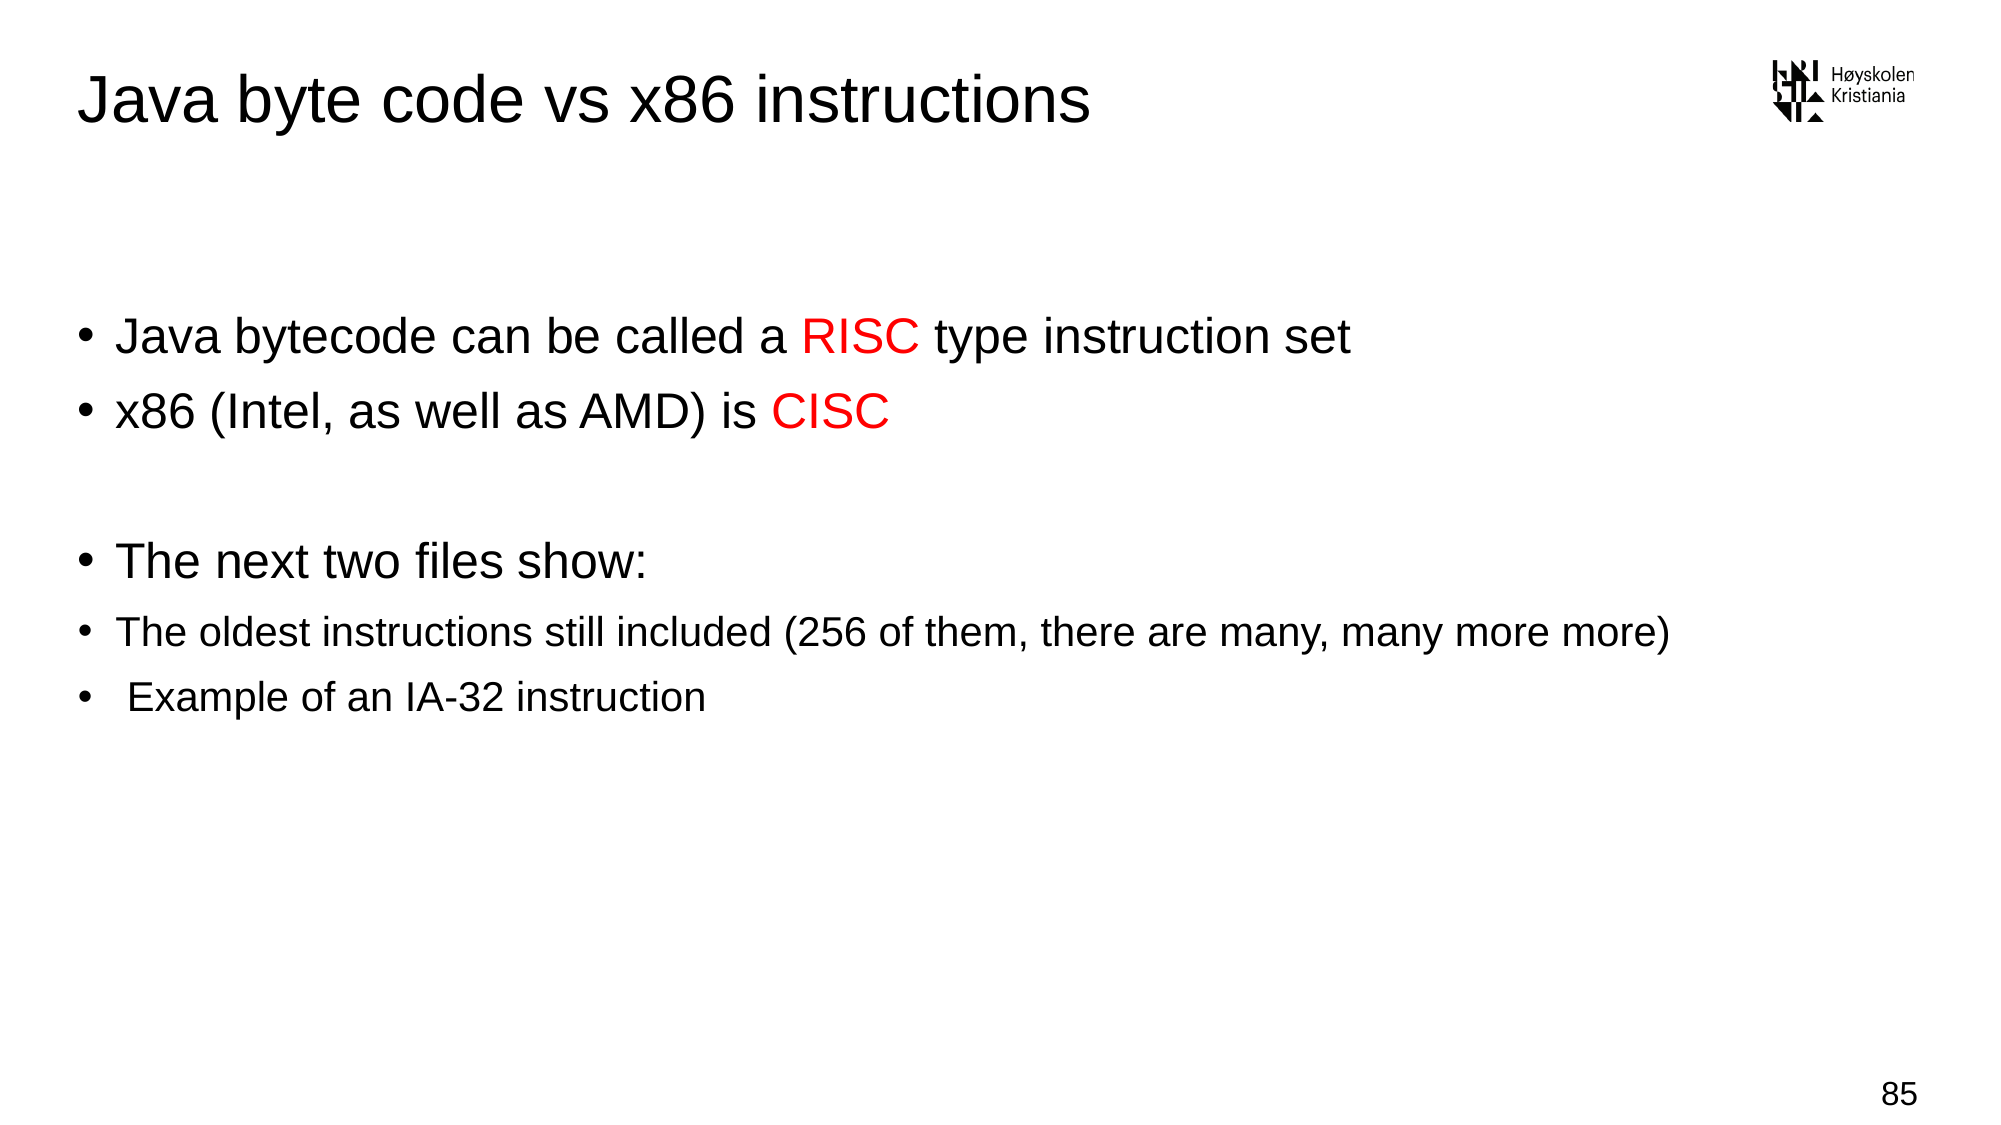

# Java byte code vs x86 instructions
Java bytecode can be called a RISC type instruction set
x86 (Intel, as well as AMD) is CISC

The next two files show:
The oldest instructions still included (256 of them, there are many, many more more)
 Example of an IA-32 instruction